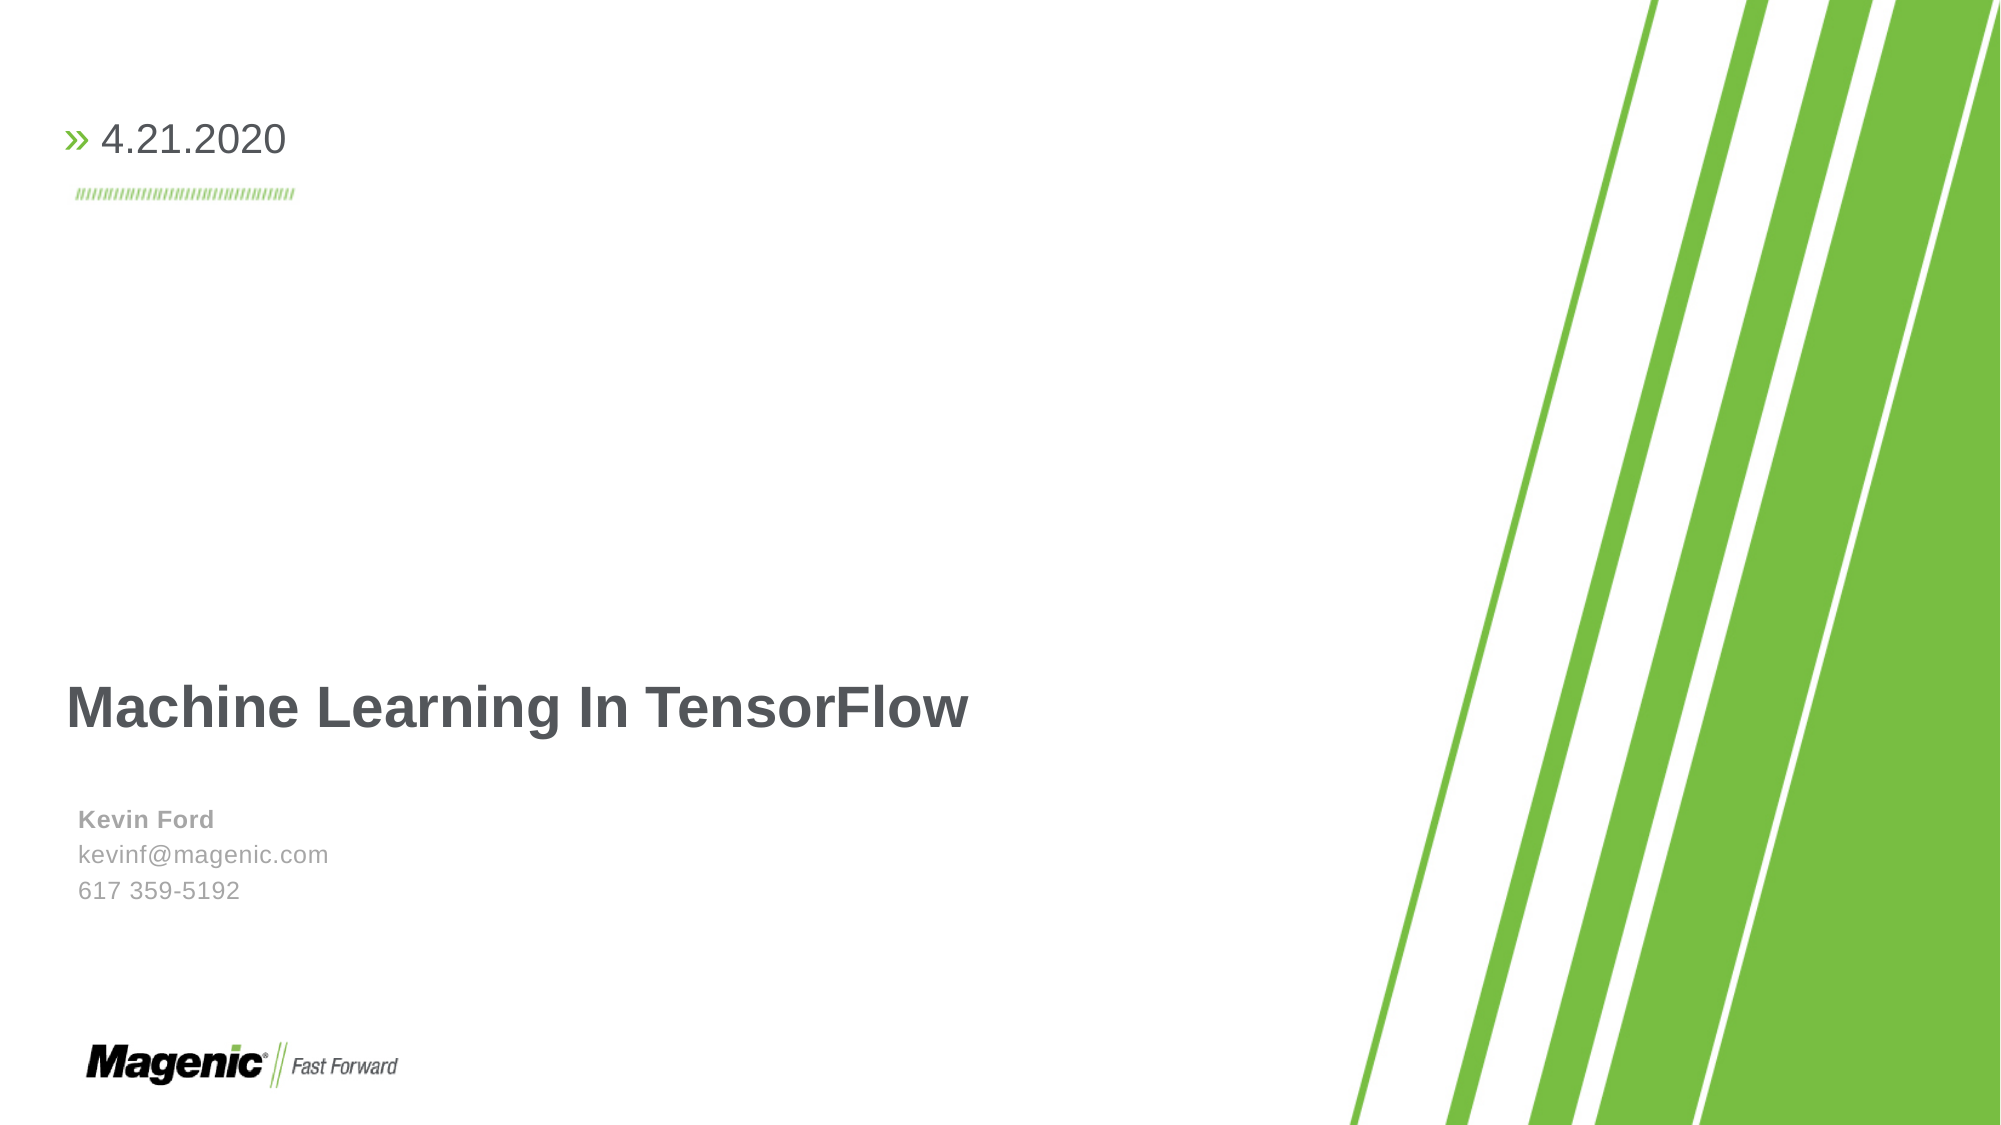

4.21.2020

Machine Learning In TensorFlow
Kevin Ford
kevinf@magenic.com
617 359-5192